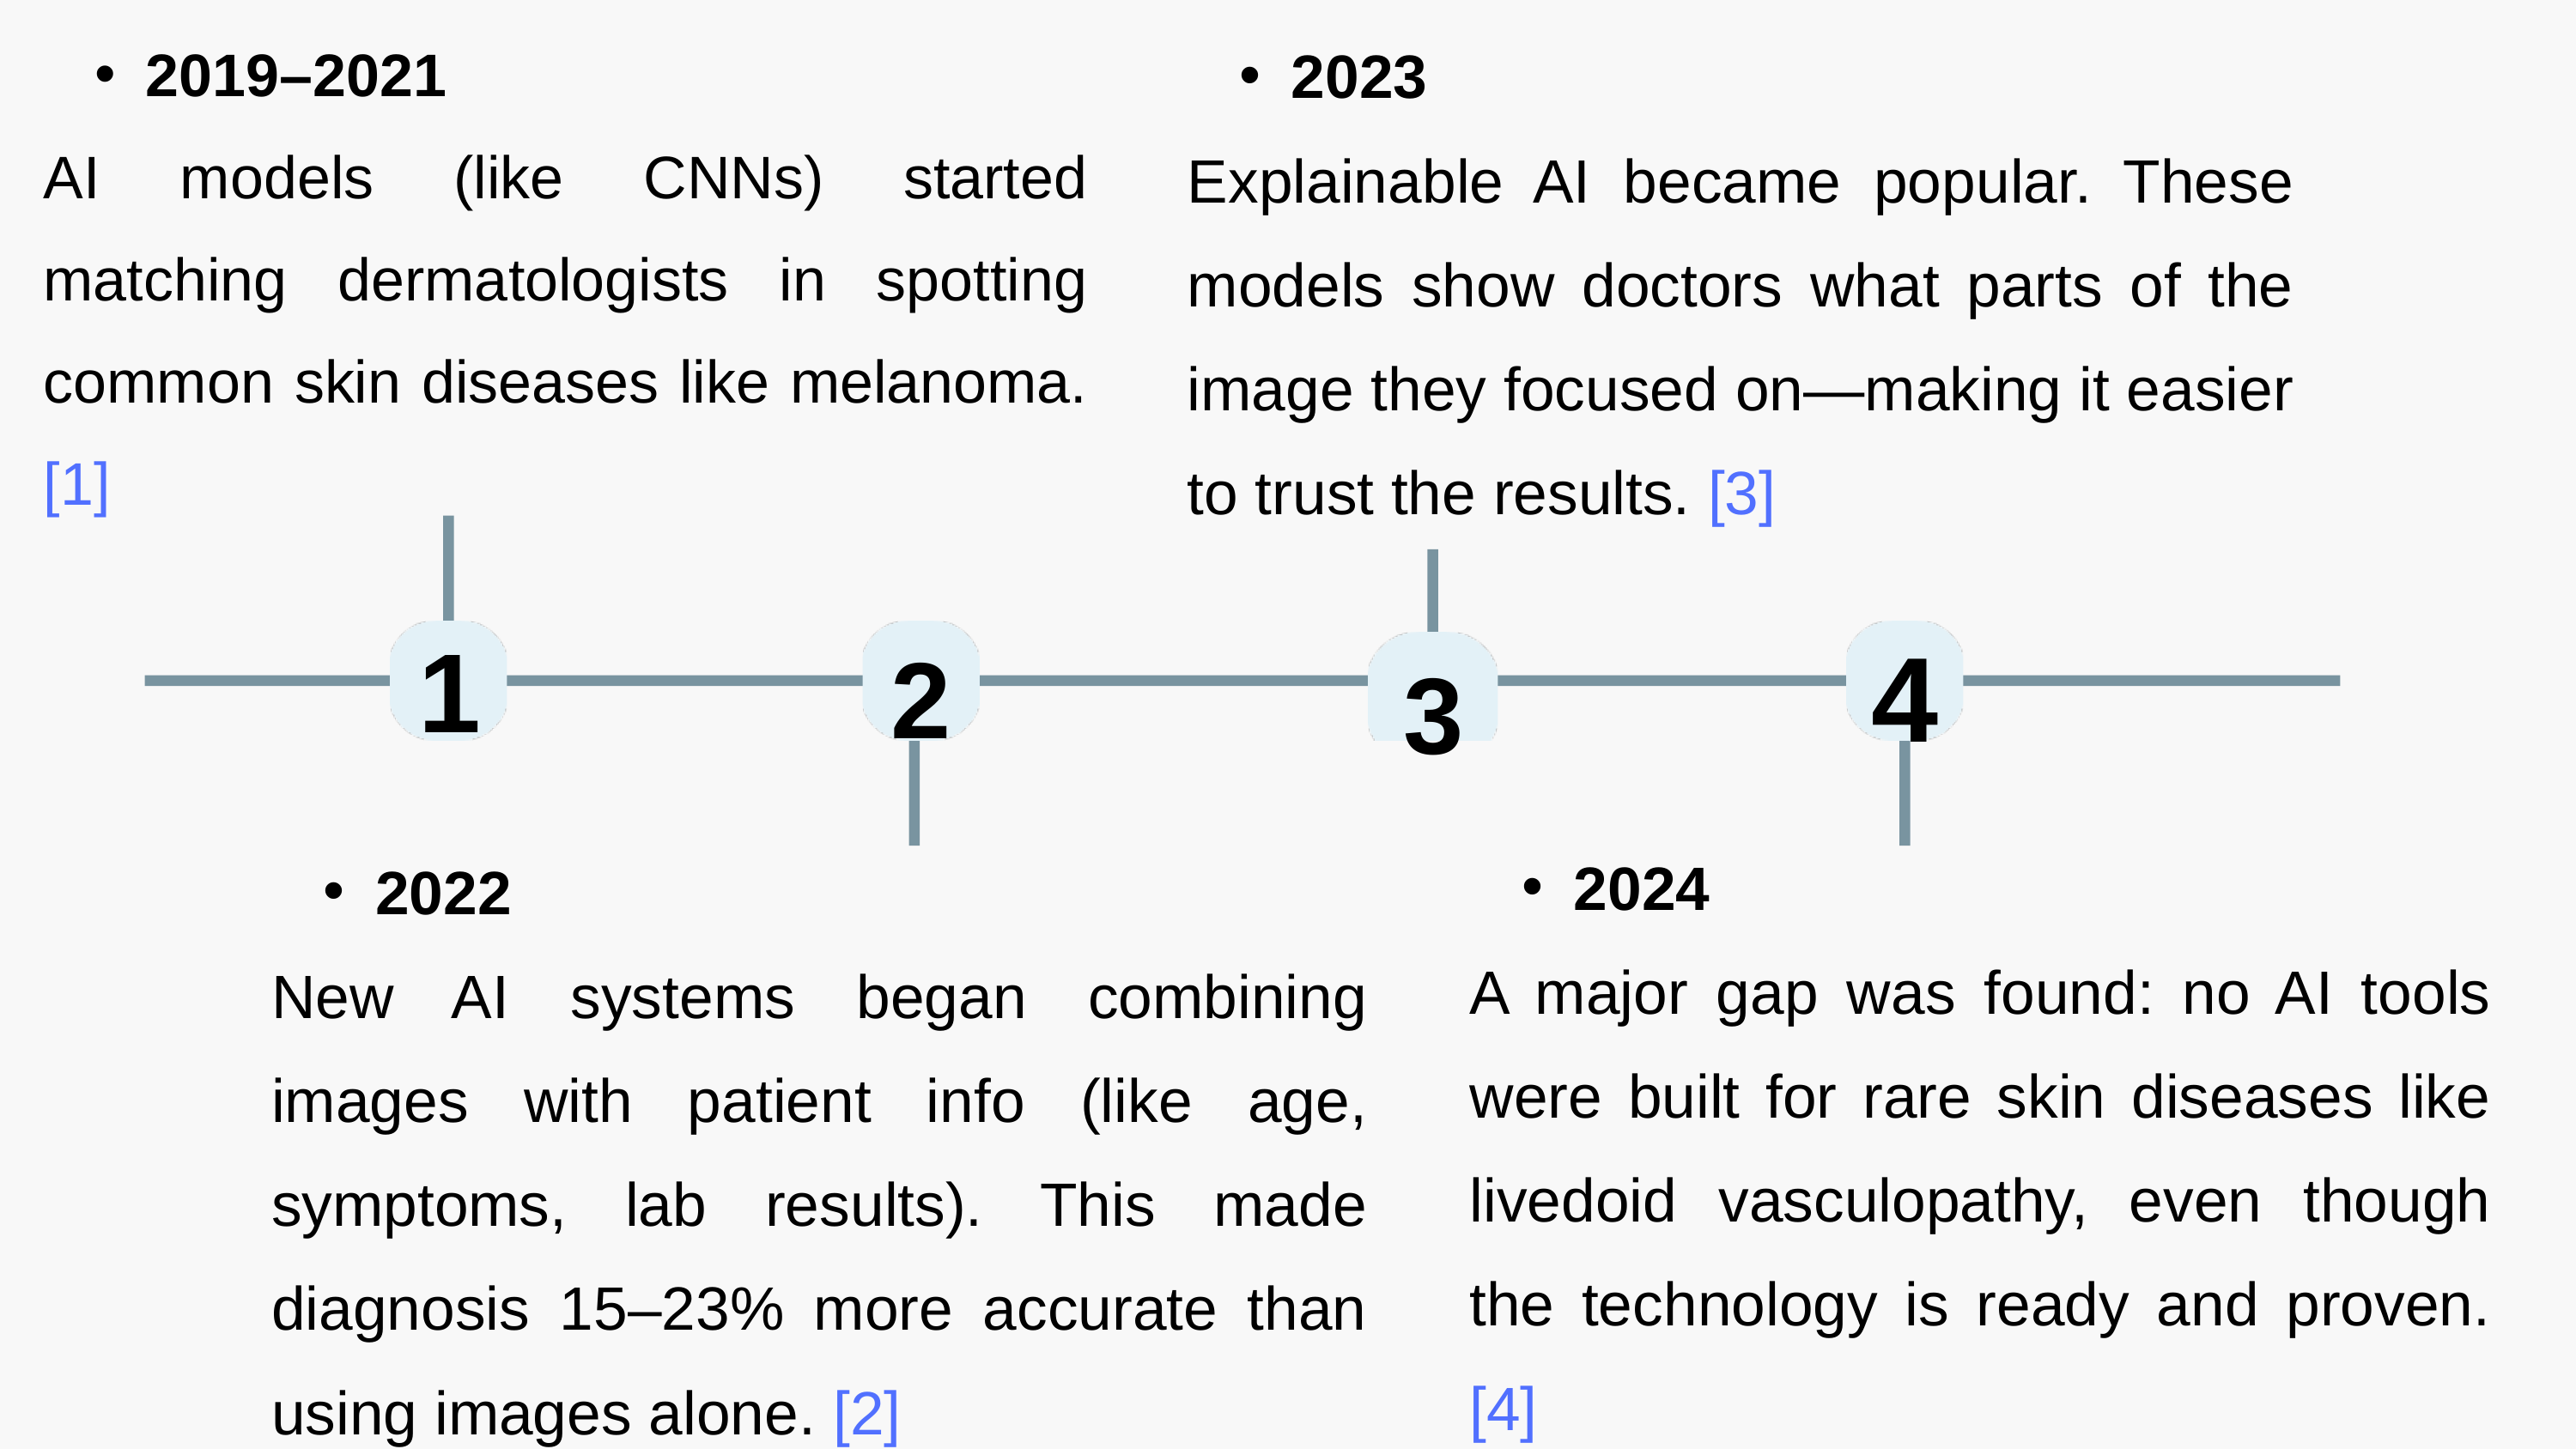

2023
Explainable AI became popular. These models show doctors what parts of the image they focused on—making it easier to trust the results. [3]
2019–2021
AI models (like CNNs) started matching dermatologists in spotting common skin diseases like melanoma. [1]

4
1
2
3

2024
A major gap was found: no AI tools were built for rare skin diseases like livedoid vasculopathy, even though the technology is ready and proven. [4]
2022
New AI systems began combining images with patient info (like age, symptoms, lab results). This made diagnosis 15–23% more accurate than using images alone. [2]